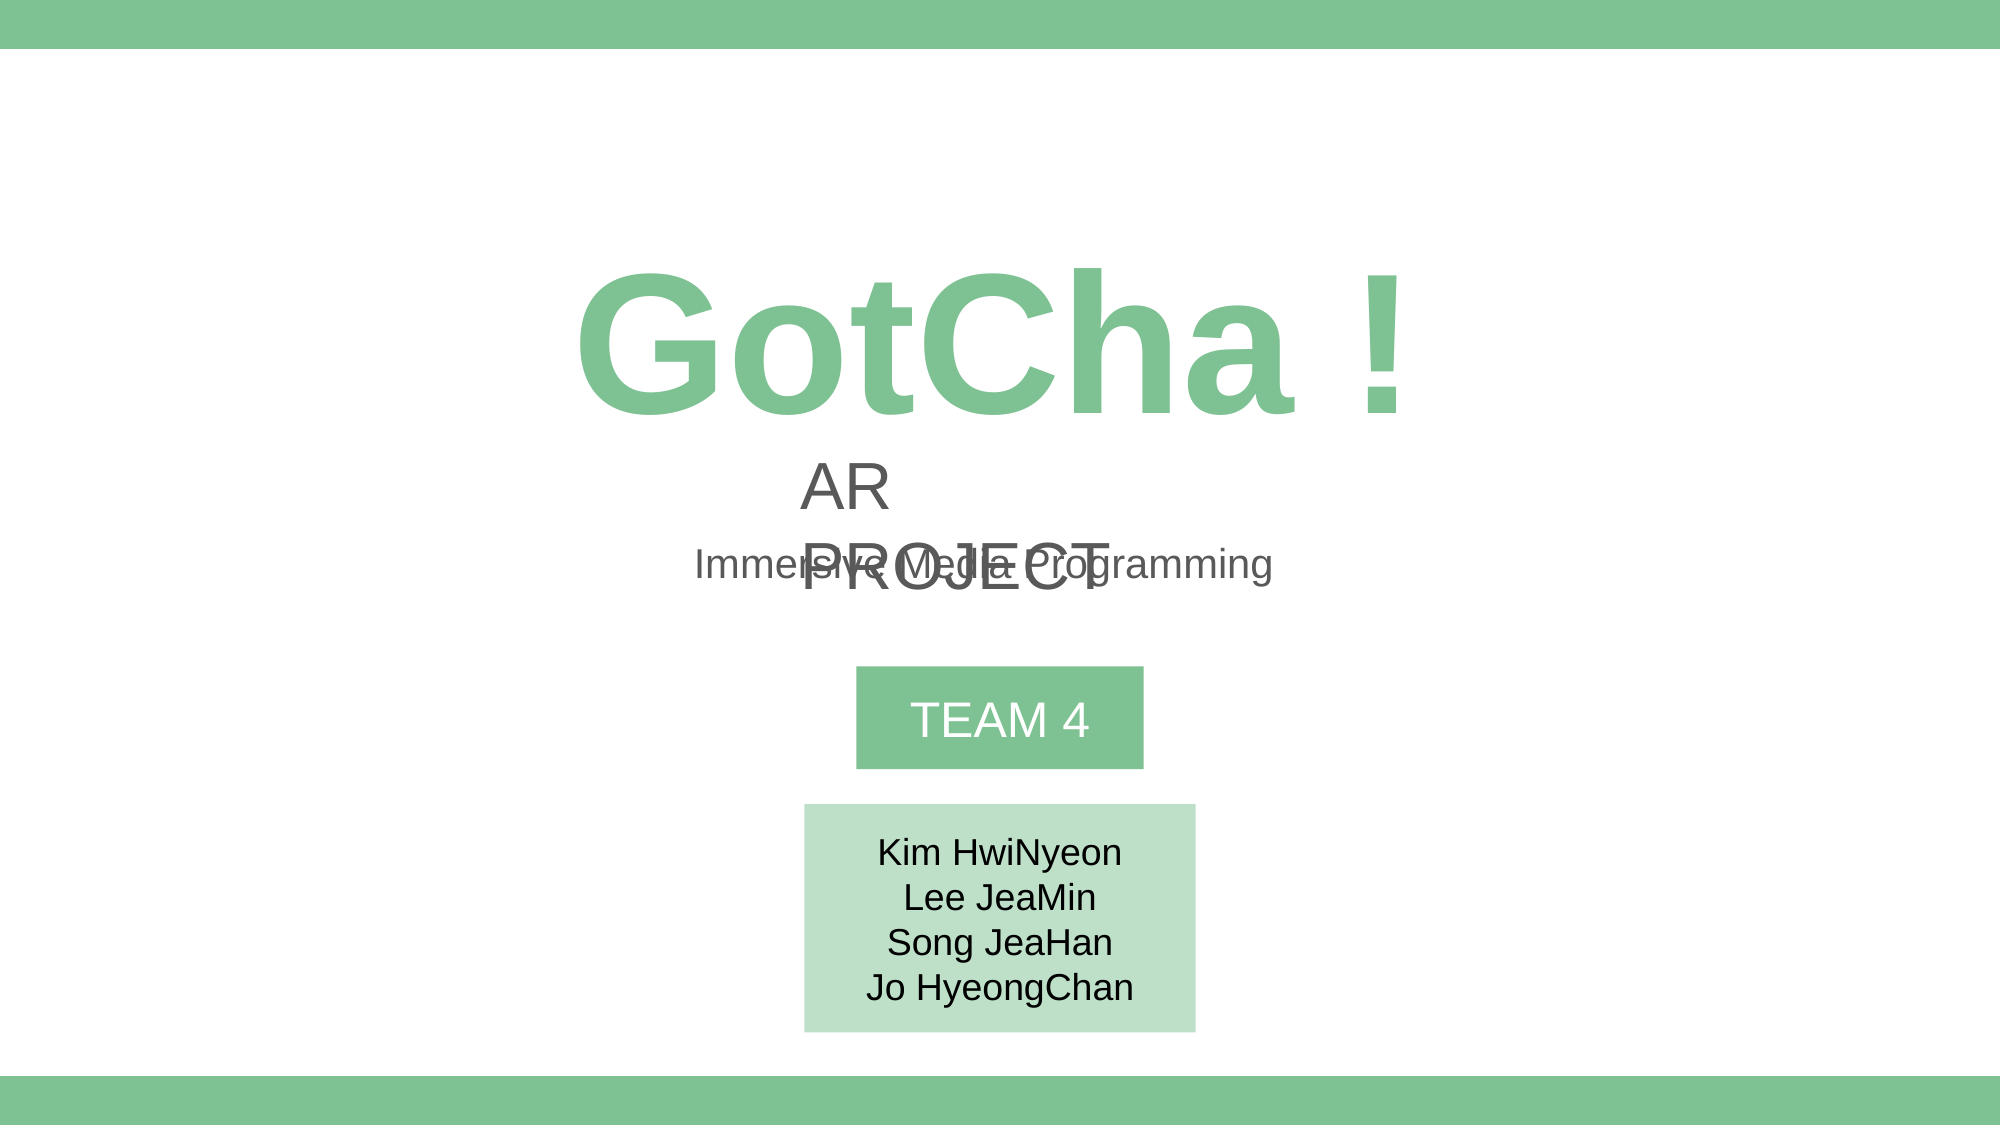

GotCha !
AR PROJECT
Immersive Media Programming
TEAM 4
Kim HwiNyeon
Lee JeaMin
Song JeaHan
Jo HyeongChan